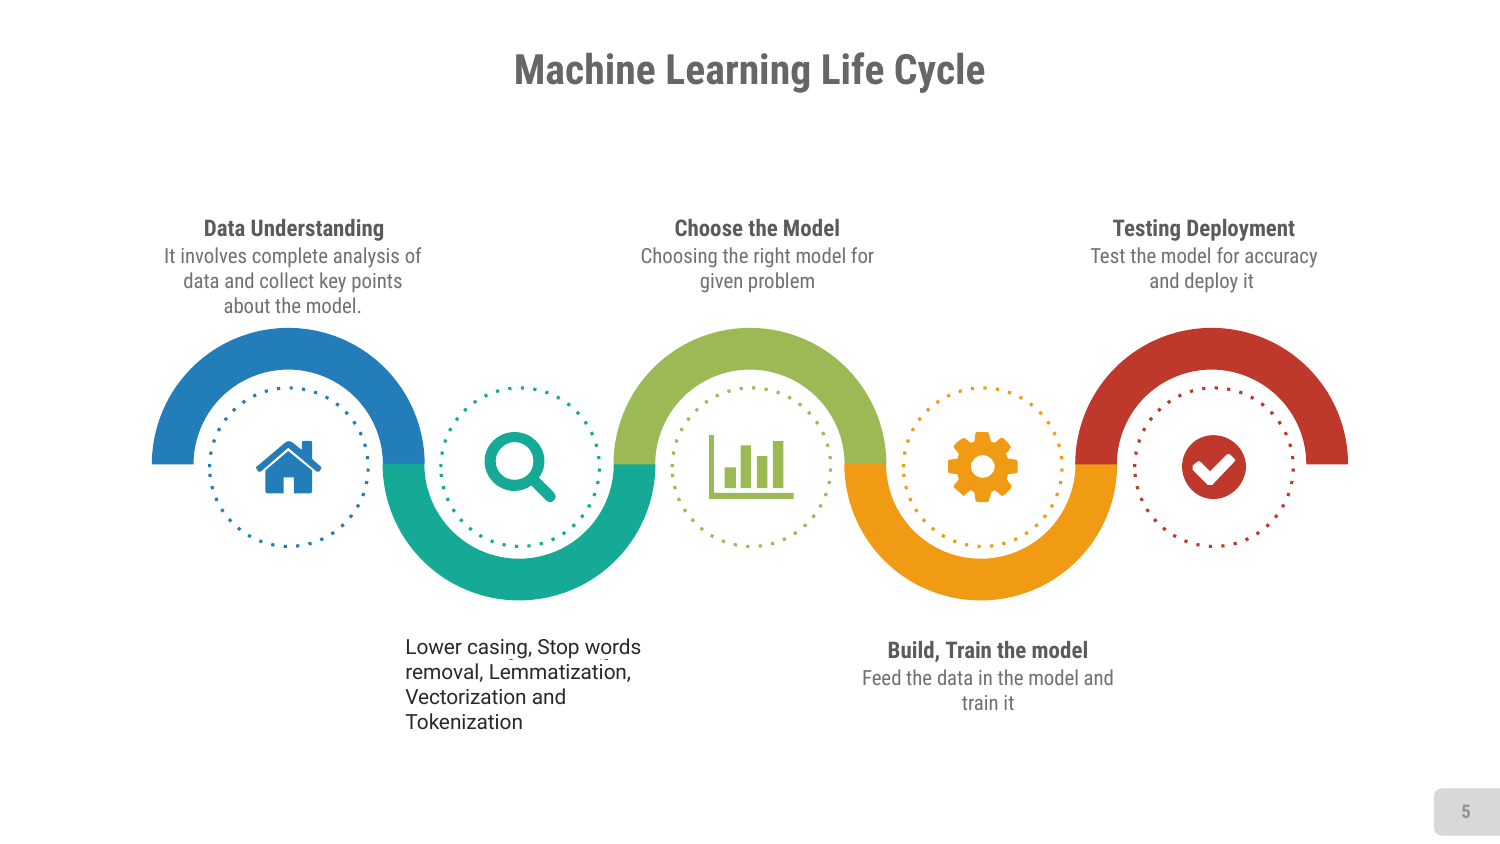

# Machine Learning Life Cycle

Data Understanding
It involves complete analysis of data and collect key points about the model.
Choose the Model
Choosing the right model for given problem
Testing Deployment
Test the model for accuracy and deploy it

Lower casing, Stop words removal, Lemmatization, Vectorization and Tokenization

Data Preprocessing
Build, Train the model
Feed the data in the model and train it
5